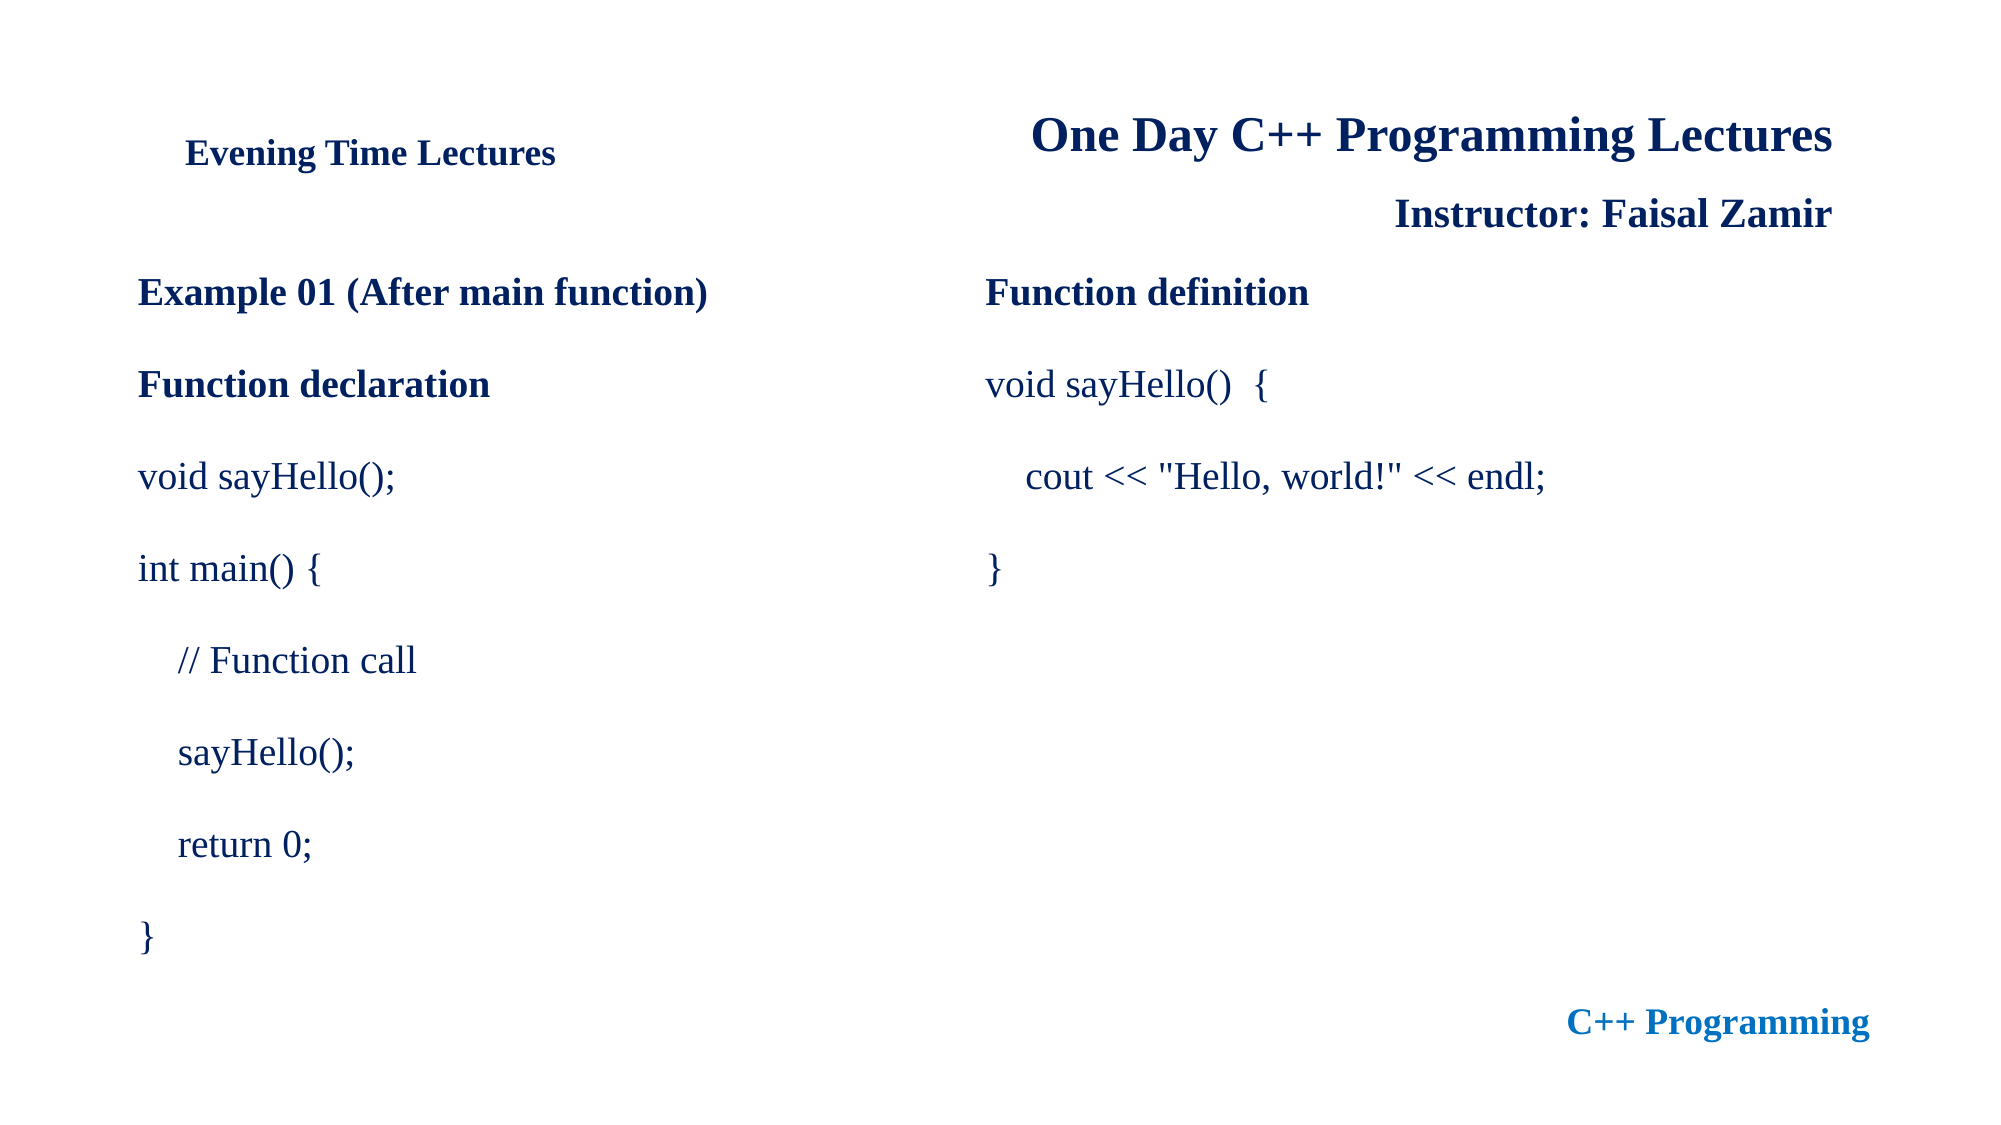

One Day C++ Programming Lectures
Instructor: Faisal Zamir
Evening Time Lectures
Example 01 (After main function)
Function declaration
void sayHello();
int main() {
    // Function call
    sayHello();
    return 0;
}

Function definition
void sayHello()  {
    cout << "Hello, world!" << endl;
}

C++ Programming